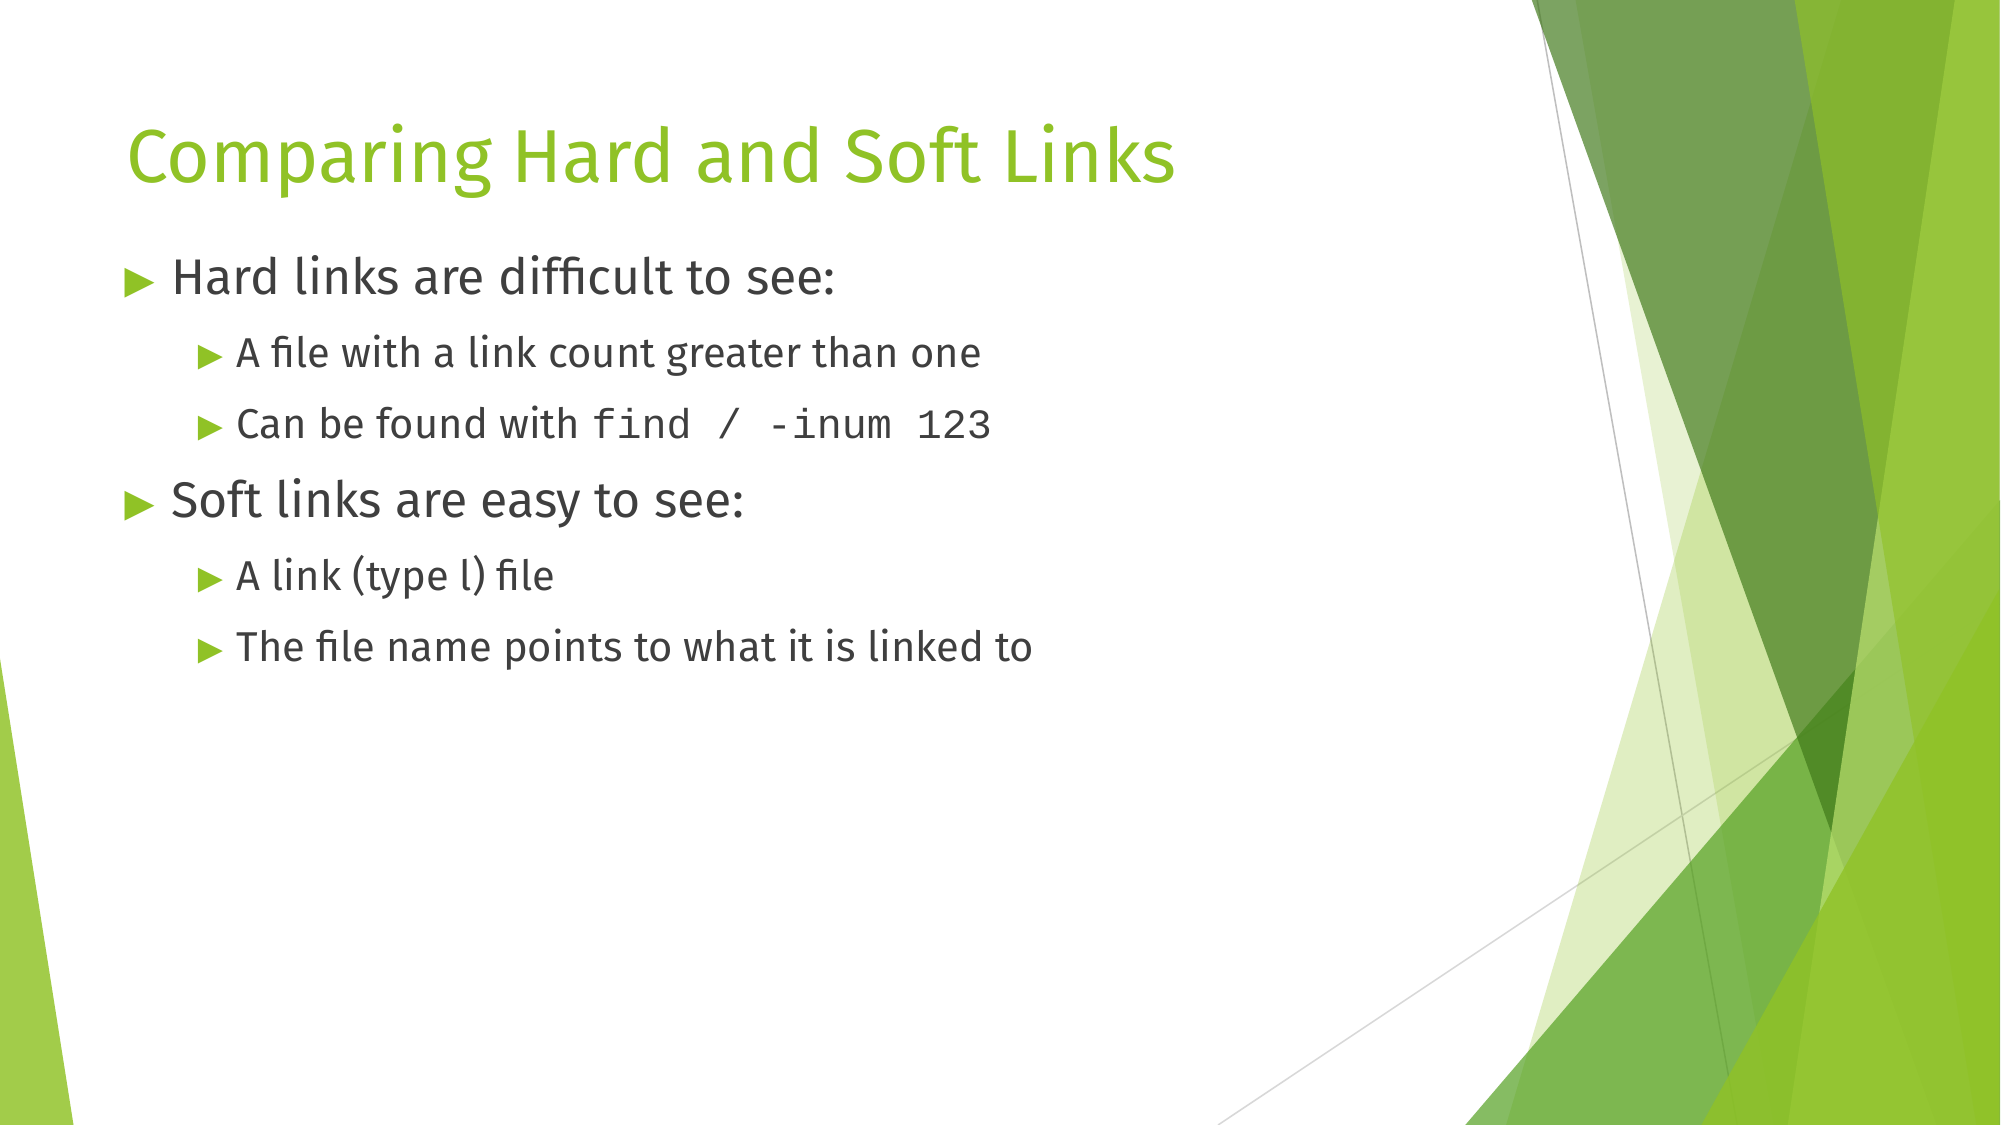

Comparing Hard and Soft Links
Hard links are difficult to see:
A file with a link count greater than one
Can be found with find / -inum 123
Soft links are easy to see:
A link (type l) file
The file name points to what it is linked to